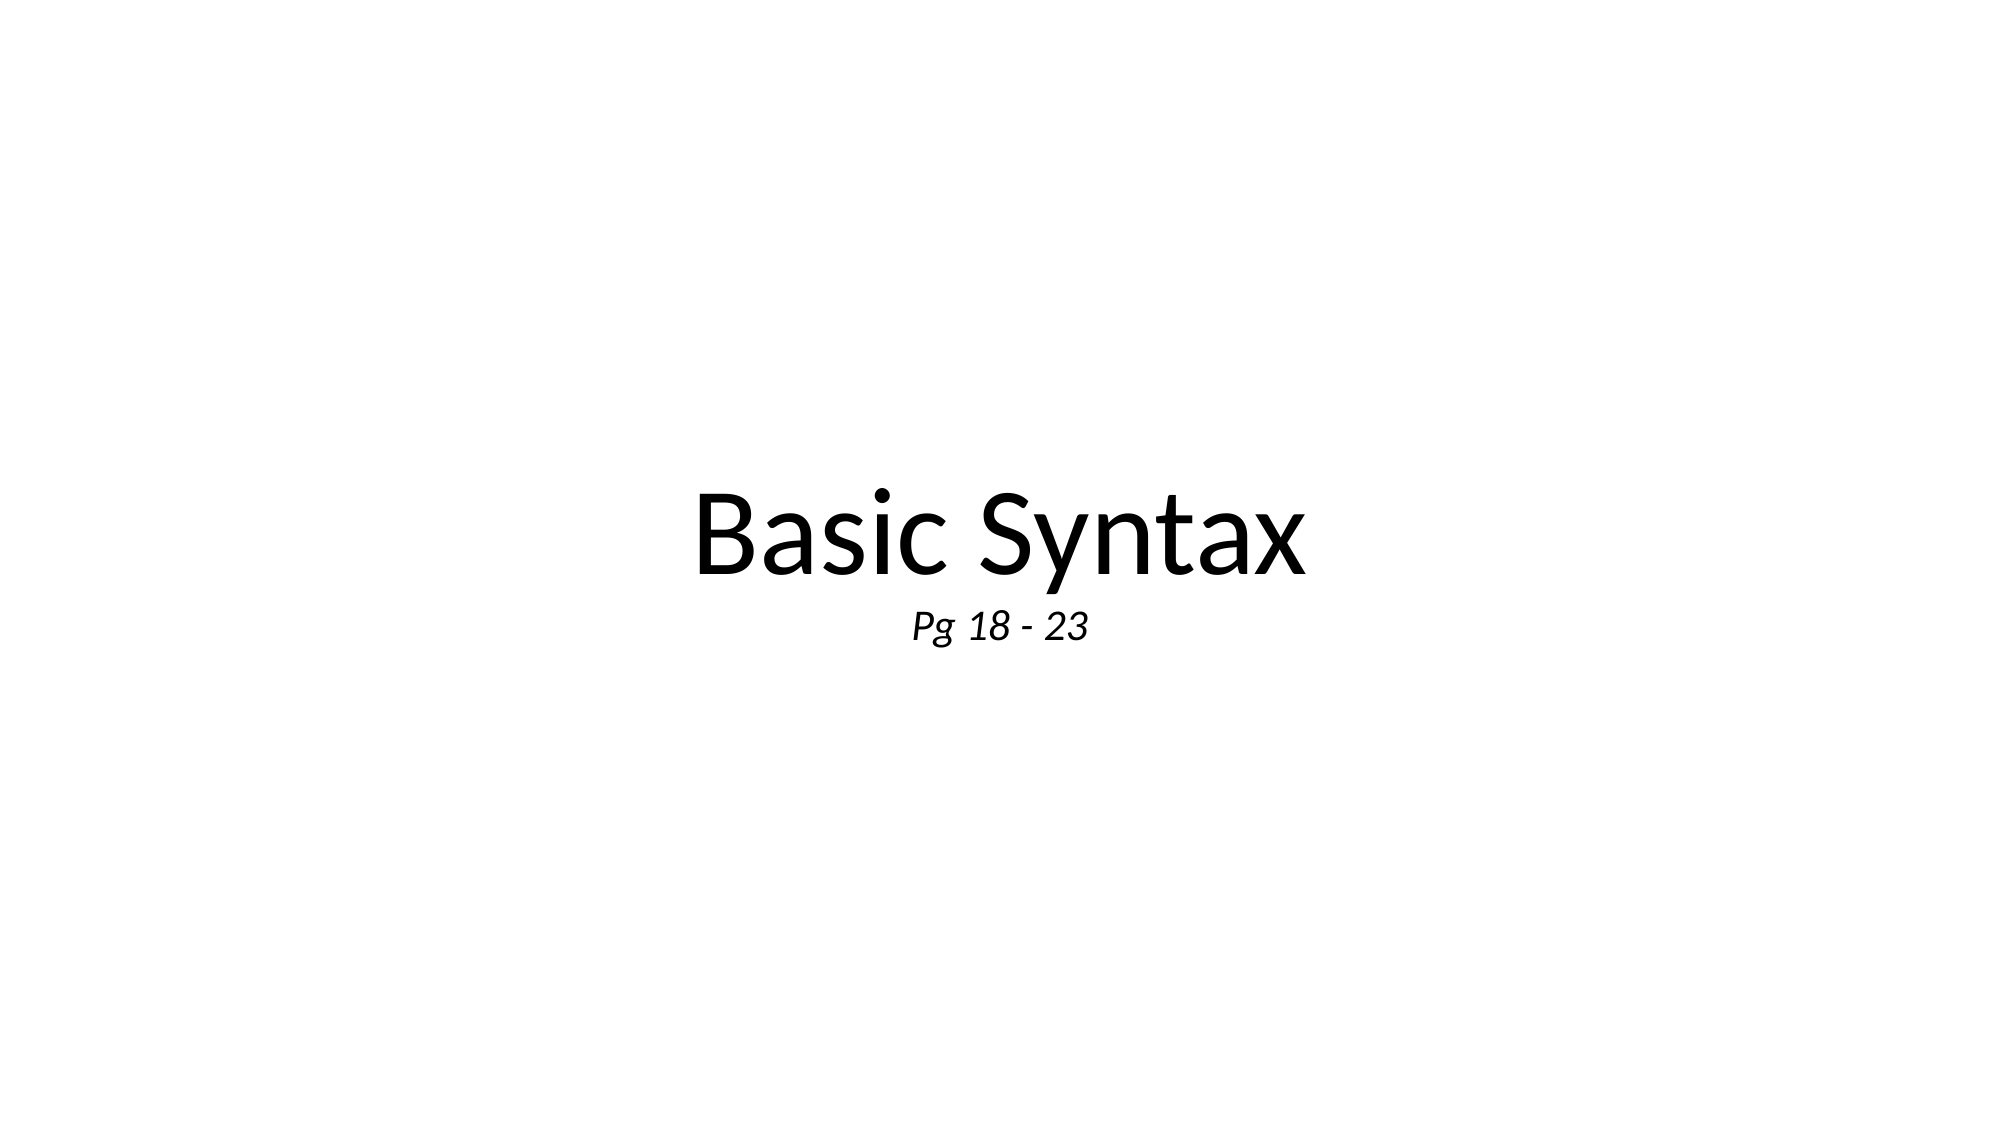

# Basic Syntax
Pg 18 - 23